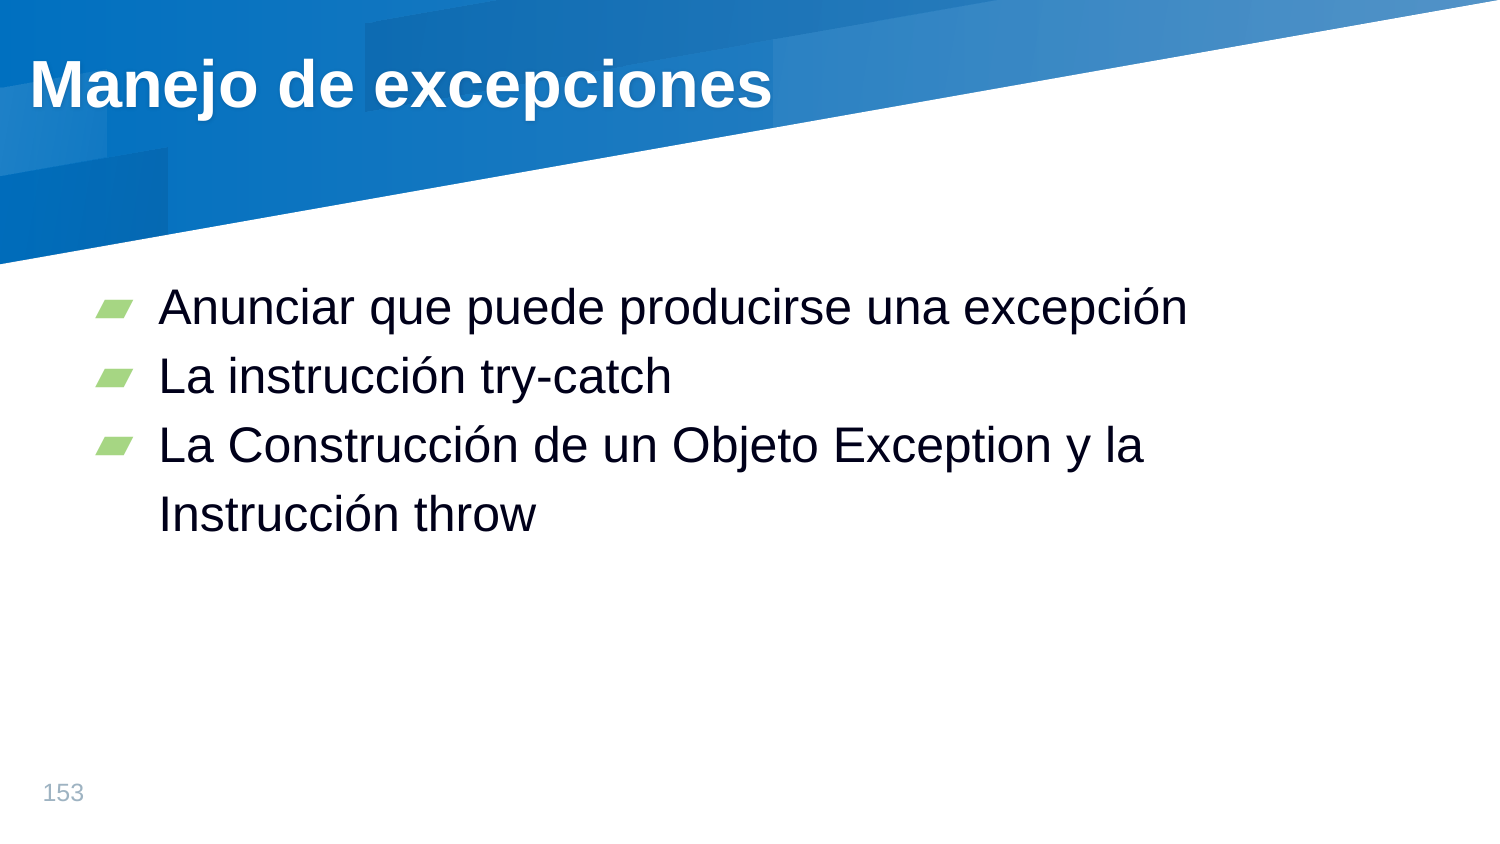

Manejo de excepciones
Anunciar que puede producirse una excepción
La instrucción try-catch
La Construcción de un Objeto Exception y la Instrucción throw

153